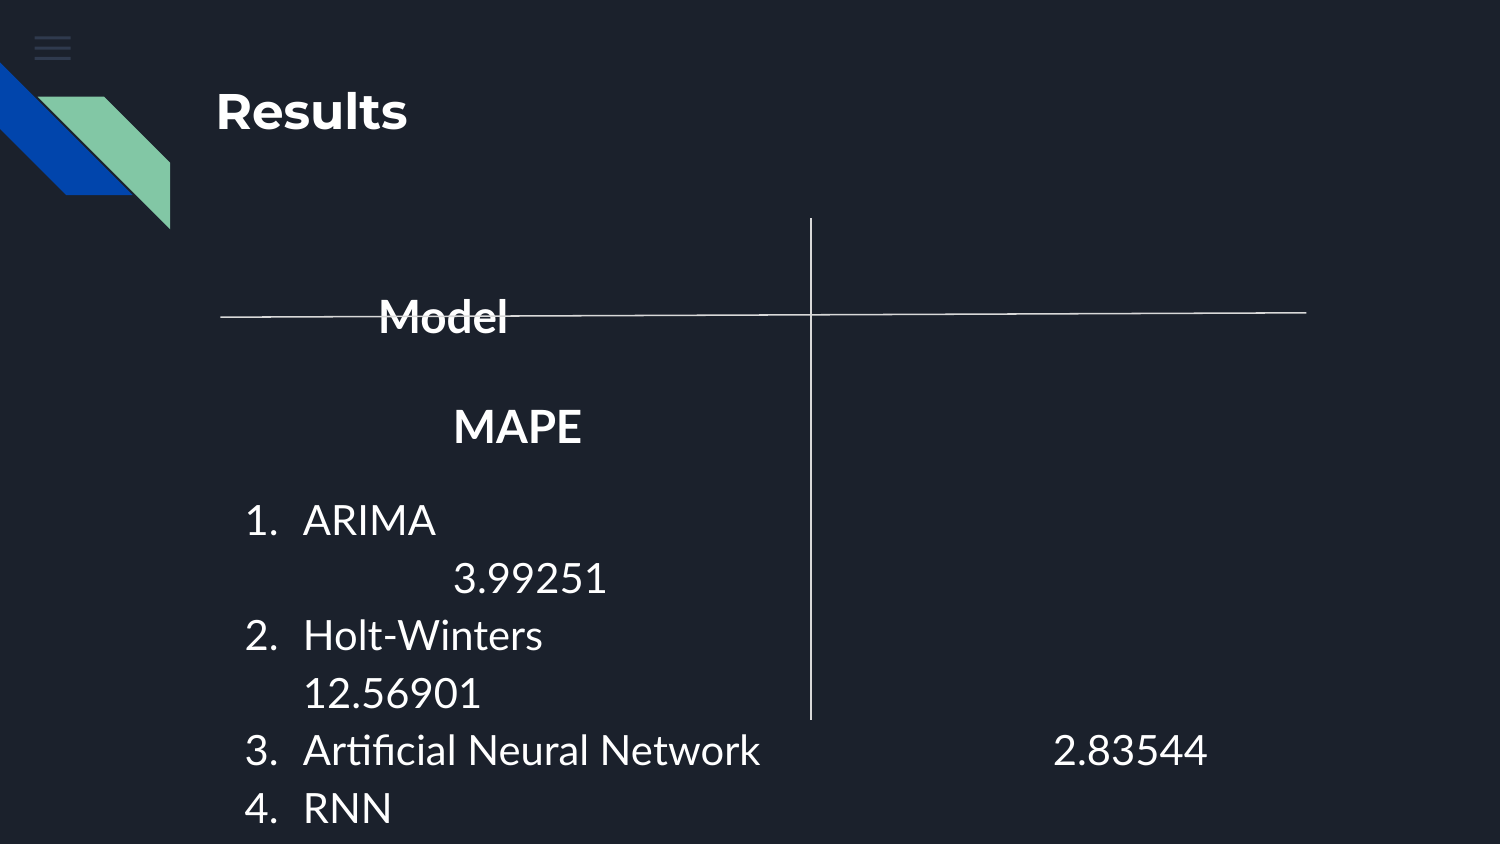

# Results
Model						MAPE
ARIMA							3.99251
Holt-Winters					12.56901
Artificial Neural Network		2.83544
RNN							5.808394